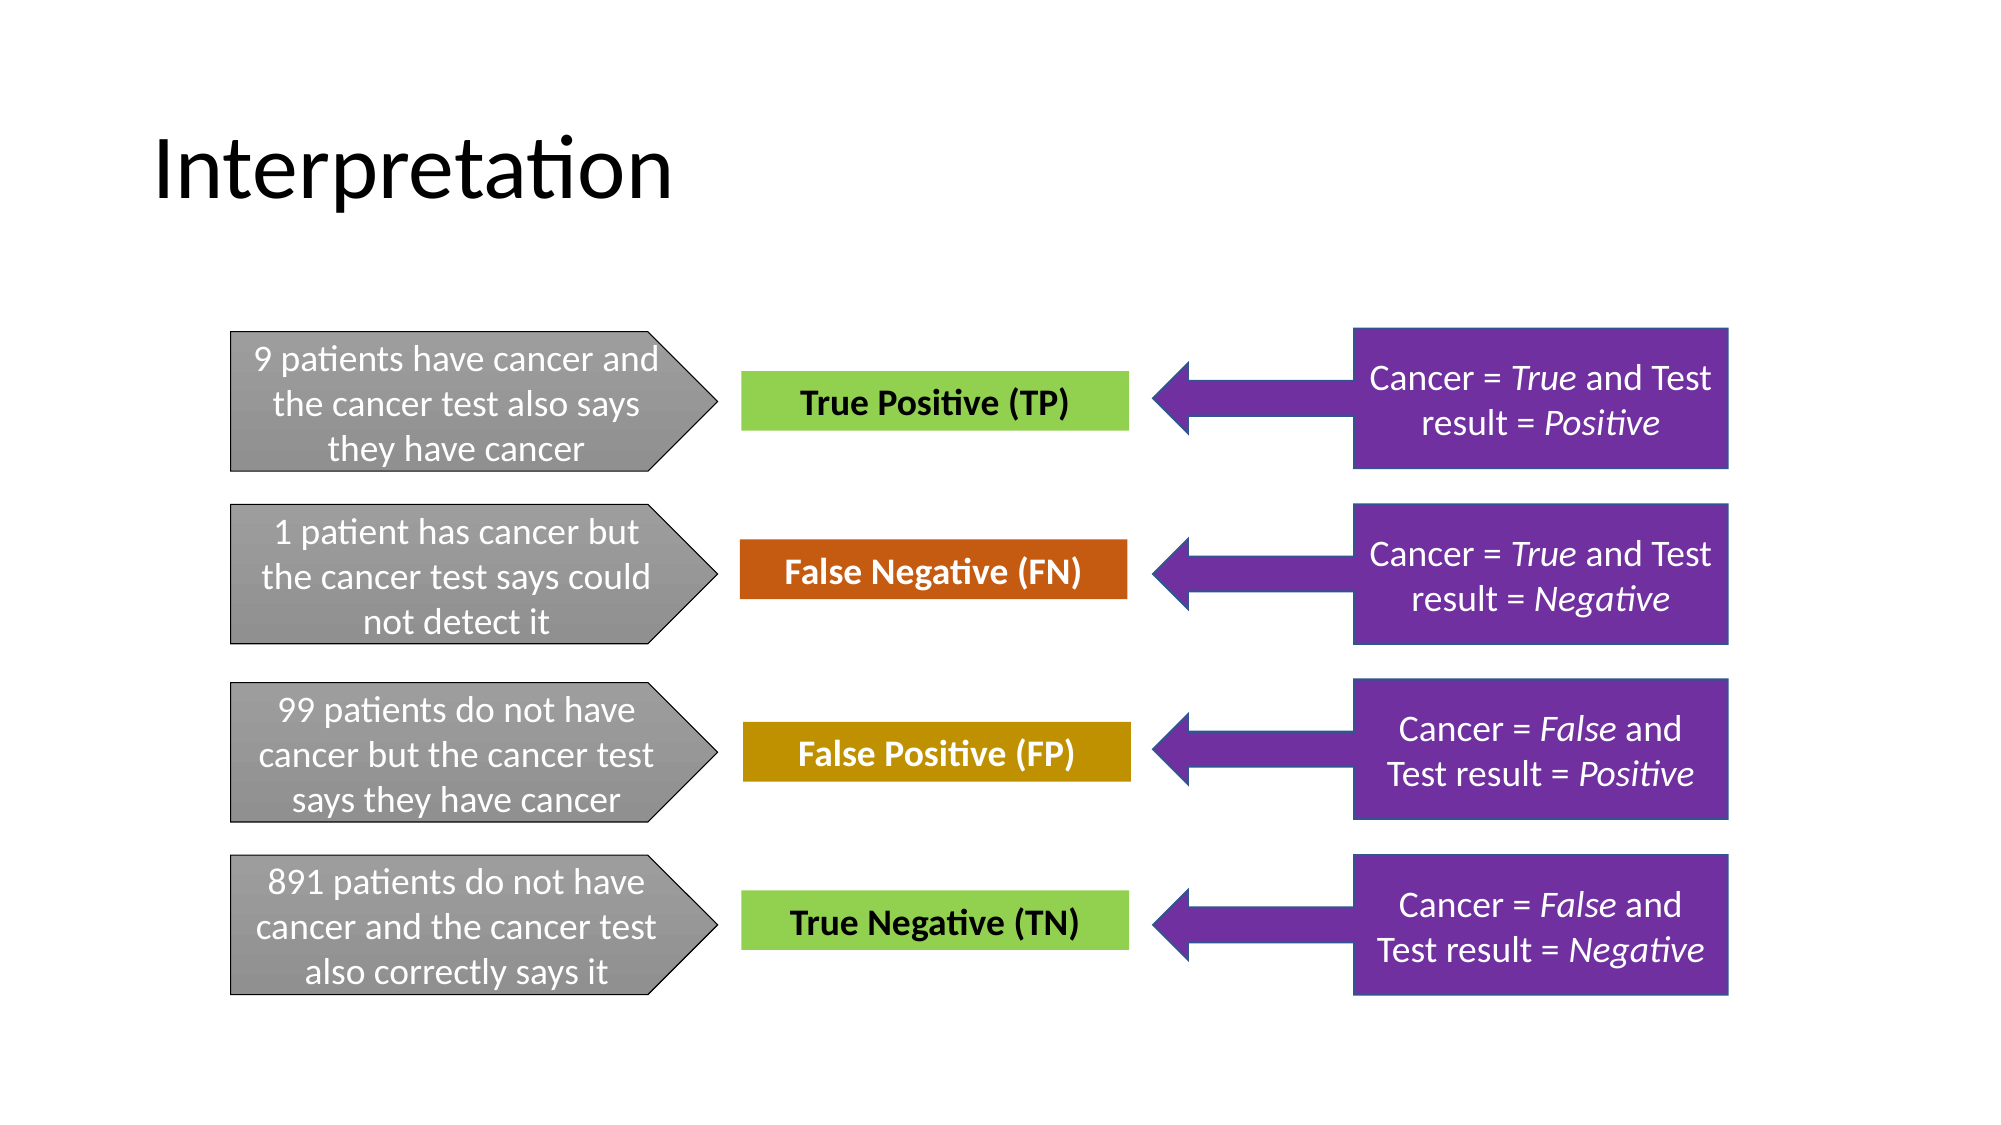

# Interpretation

Cancer = True and Test result = Positive
9 patients have cancer and the cancer test also says they have cancer
True Positive (TP)
1 patient has cancer but the cancer test says could not detect it
Cancer = True and Test result = Negative
False Negative (FN)
Cancer = False and Test result = Positive
99 patients do not have cancer but the cancer test says they have cancer
False Positive (FP)
891 patients do not have cancer and the cancer test also correctly says it
Cancer = False and Test result = Negative
True Negative (TN)